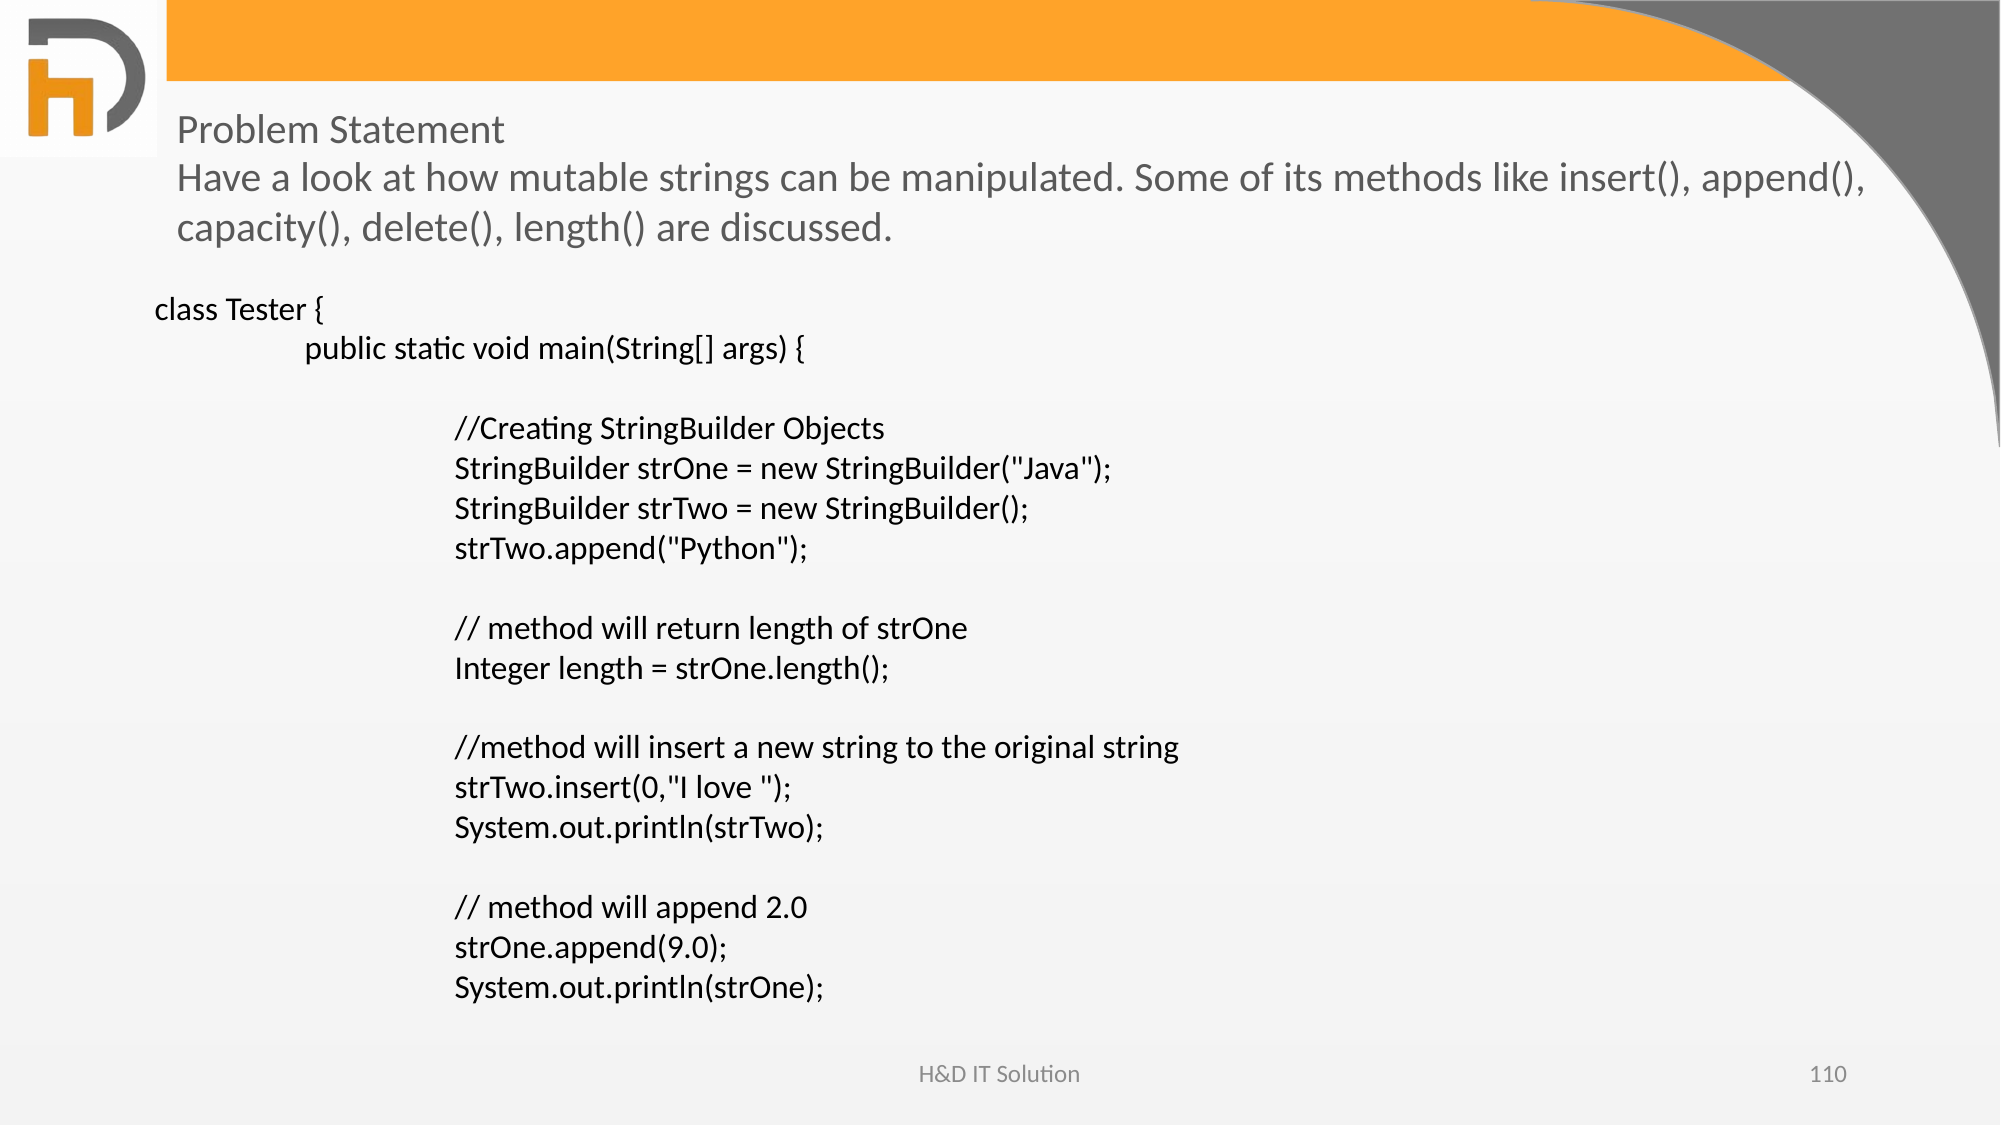

Problem Statement
Have a look at how mutable strings can be manipulated. Some of its methods like insert(), append(), capacity(), delete(), length() are discussed.
class Tester {
	public static void main(String[] args) {

		//Creating StringBuilder Objects
		StringBuilder strOne = new StringBuilder("Java");
		StringBuilder strTwo = new StringBuilder();
		strTwo.append("Python");

		// method will return length of strOne
		Integer length = strOne.length();

		//method will insert a new string to the original string
		strTwo.insert(0,"I love ");
		System.out.println(strTwo);

		// method will append 2.0
		strOne.append(9.0);
		System.out.println(strOne);

H&D IT Solution
110